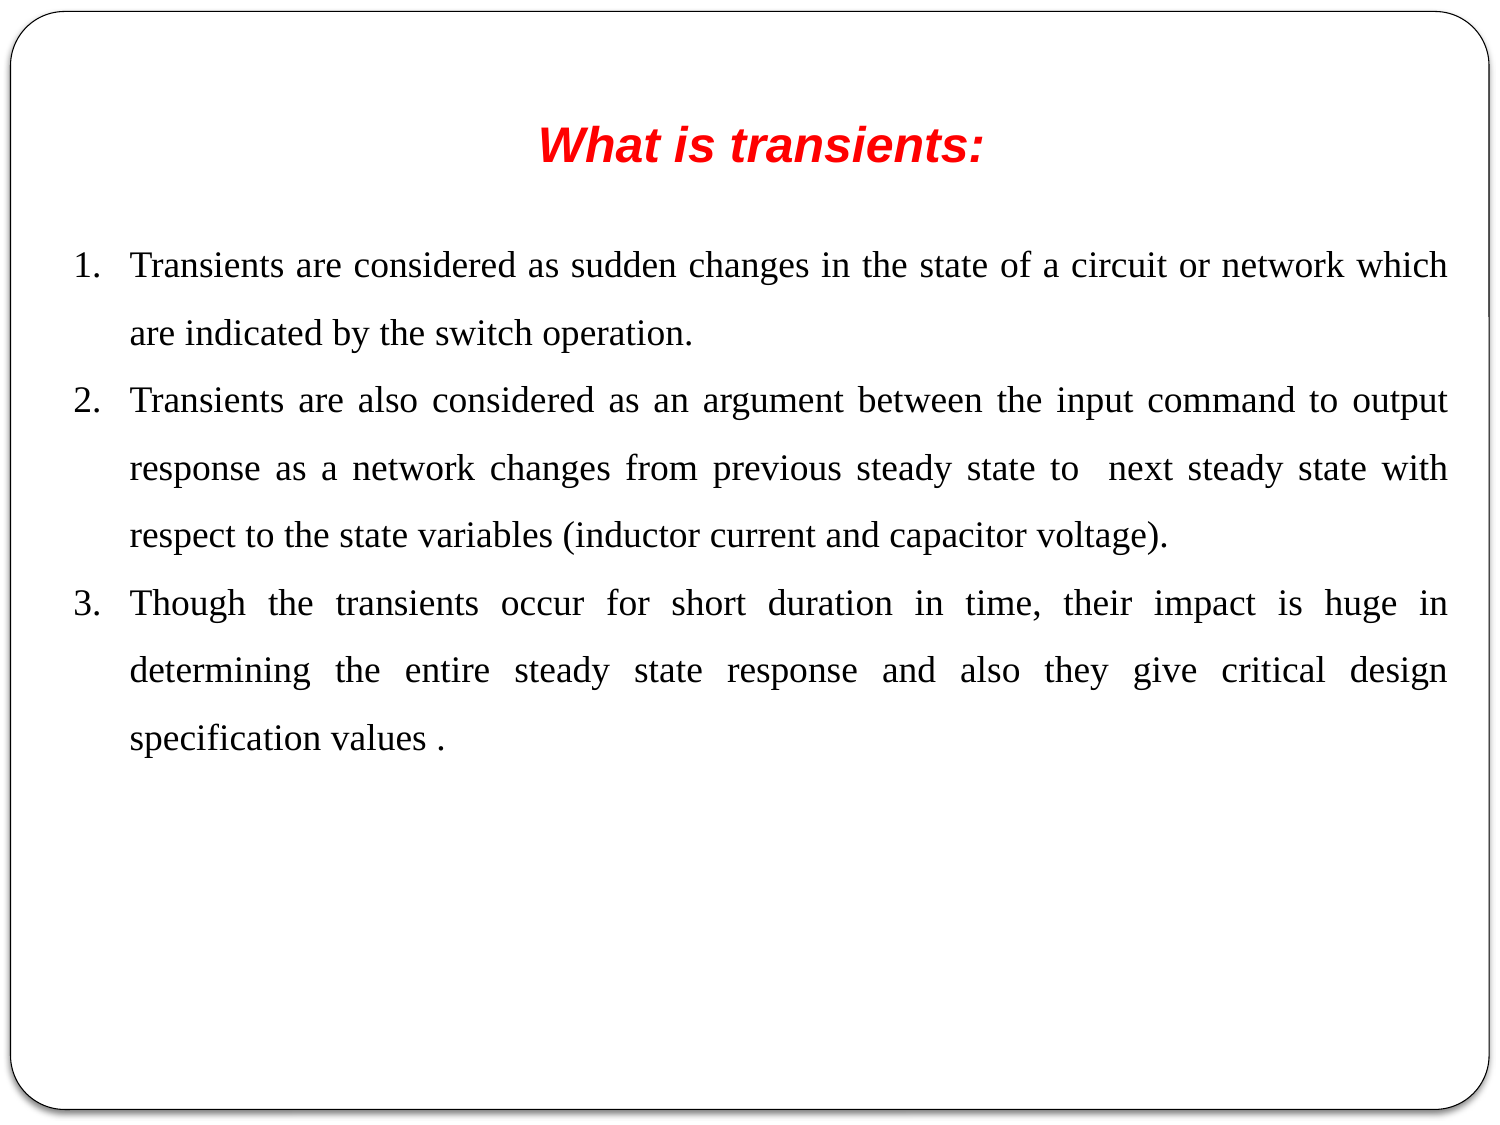

What is transients:

Transients are considered as sudden changes in the state of a circuit or network which are indicated by the switch operation.
Transients are also considered as an argument between the input command to output response as a network changes from previous steady state to  next steady state with respect to the state variables (inductor current and capacitor voltage).
Though the transients occur for short duration in time, their impact is huge in determining the entire steady state response and also they give critical design specification values .